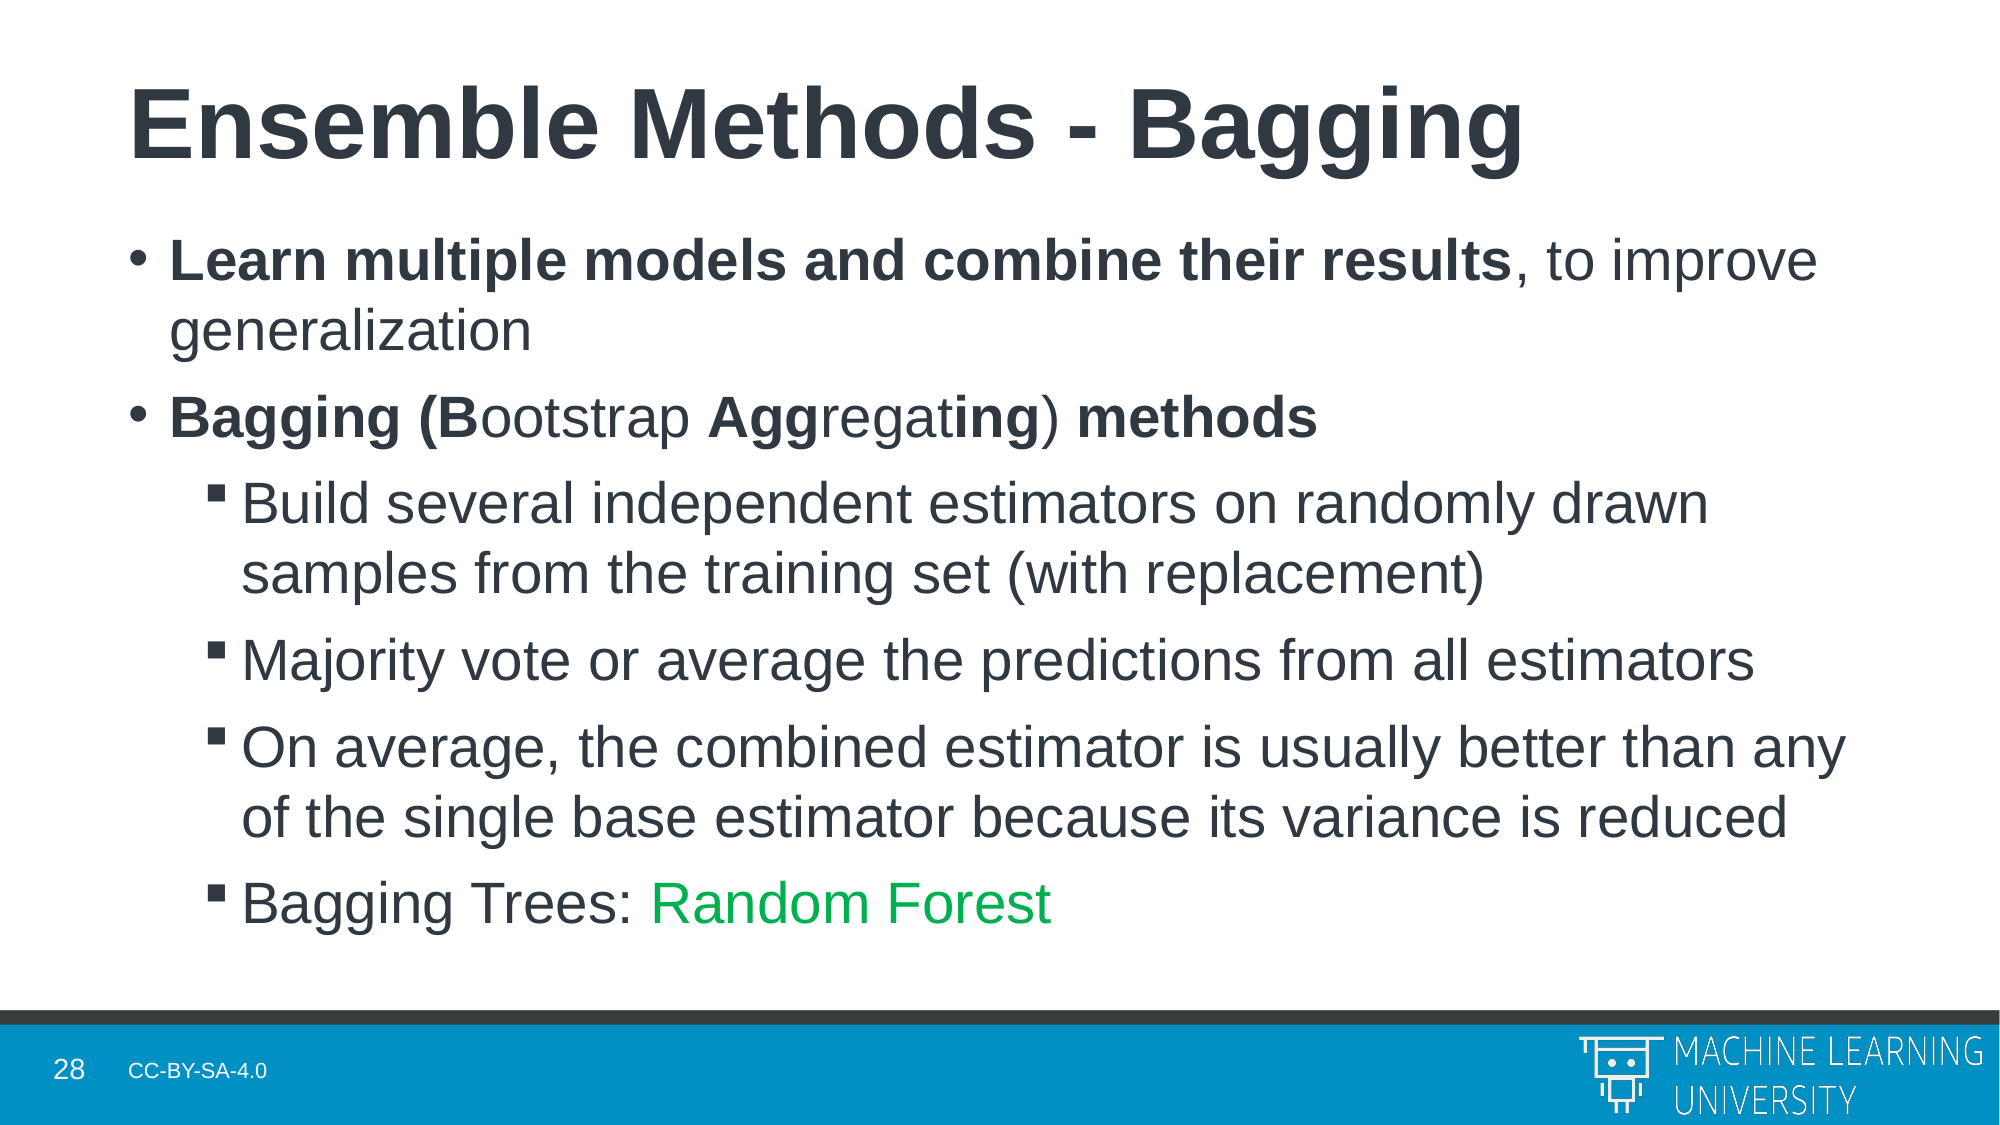

# Ensemble Methods - Bagging
Learn multiple models and combine their results, to improve generalization
Bagging (Bootstrap Aggregating) methods
Build several independent estimators on randomly drawn samples from the training set (with replacement)
Majority vote or average the predictions from all estimators
On average, the combined estimator is usually better than any of the single base estimator because its variance is reduced
Bagging Trees: Random Forest